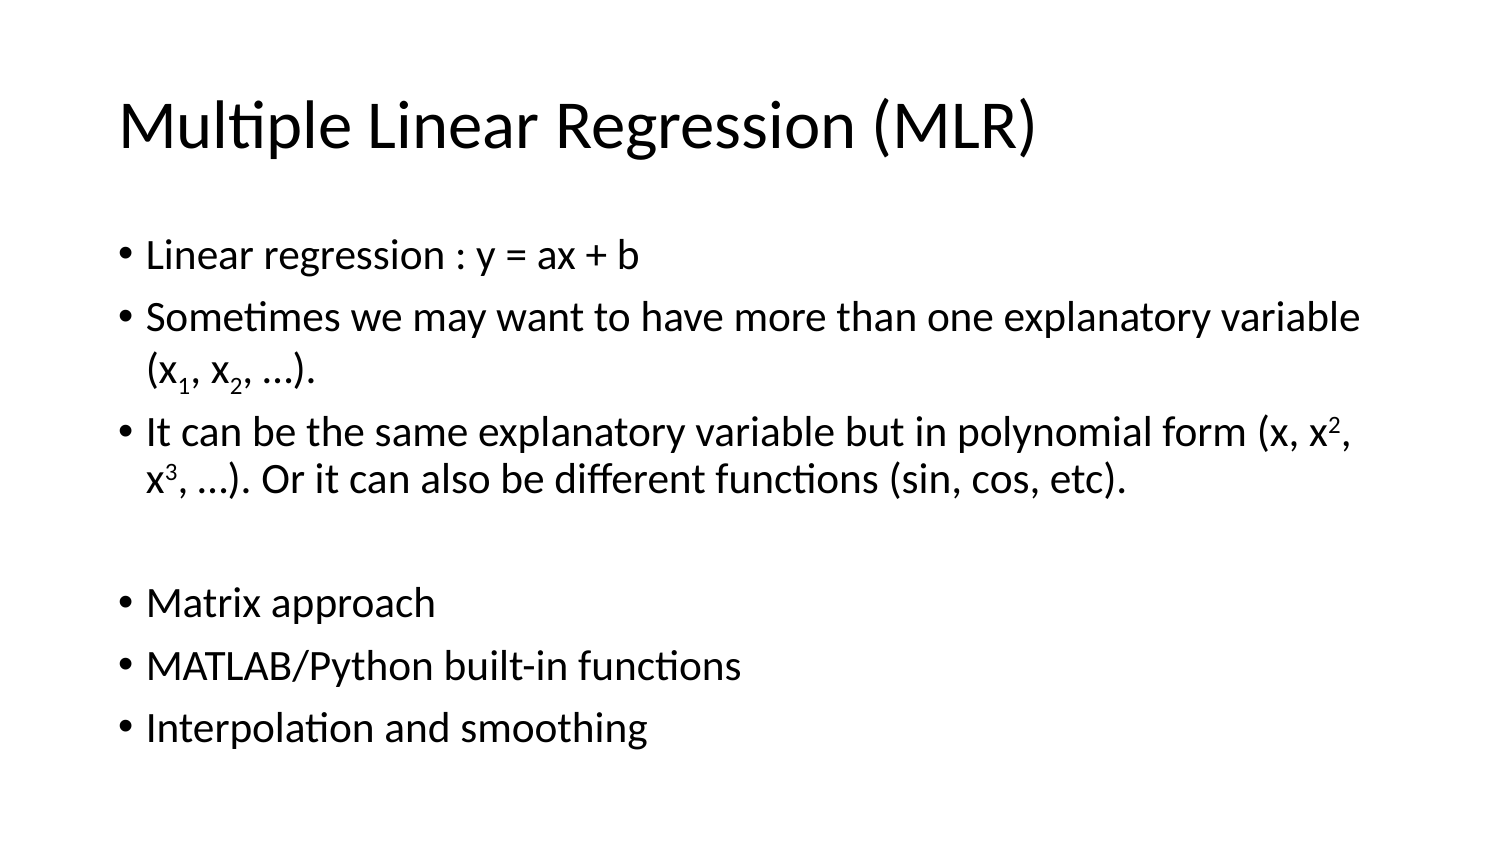

# Multiple Linear Regression (MLR)
Linear regression : y = ax + b
Sometimes we may want to have more than one explanatory variable (x1, x2, …).
It can be the same explanatory variable but in polynomial form (x, x2, x3, …). Or it can also be different functions (sin, cos, etc).

Matrix approach
MATLAB/Python built-in functions
Interpolation and smoothing